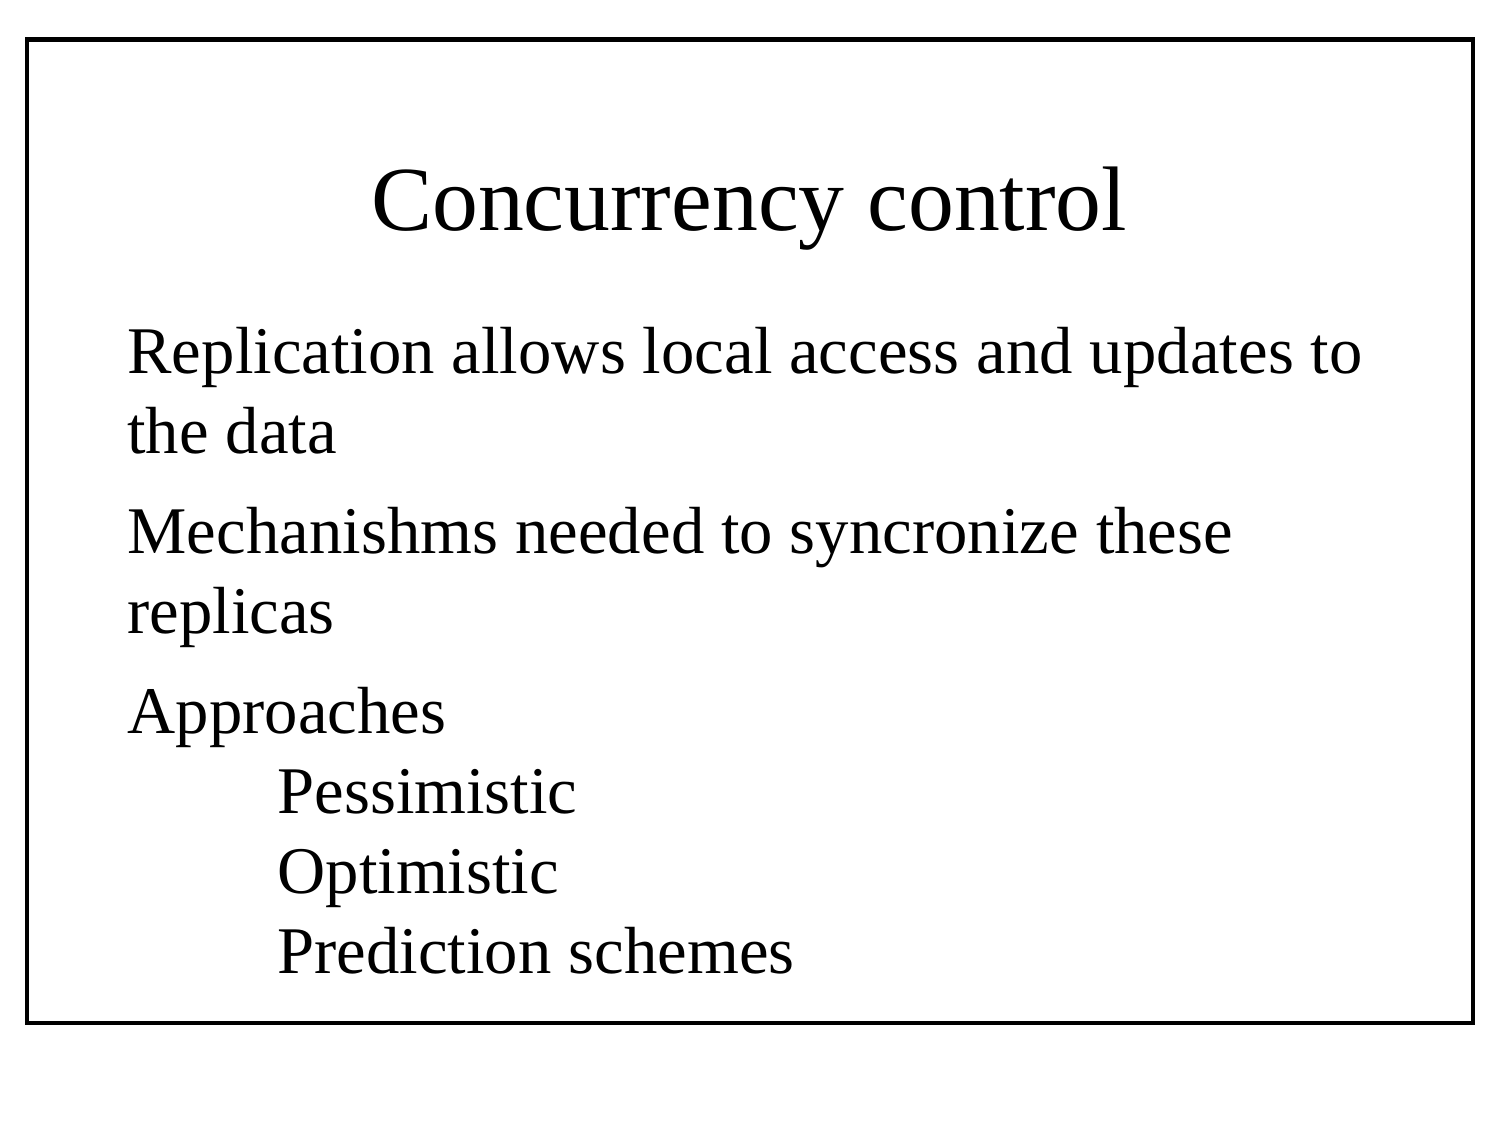

# Concurrency control
Replication allows local access and updates to the data

Mechanishms needed to syncronize these replicas

Approaches
	Pessimistic
	Optimistic
	Prediction schemes